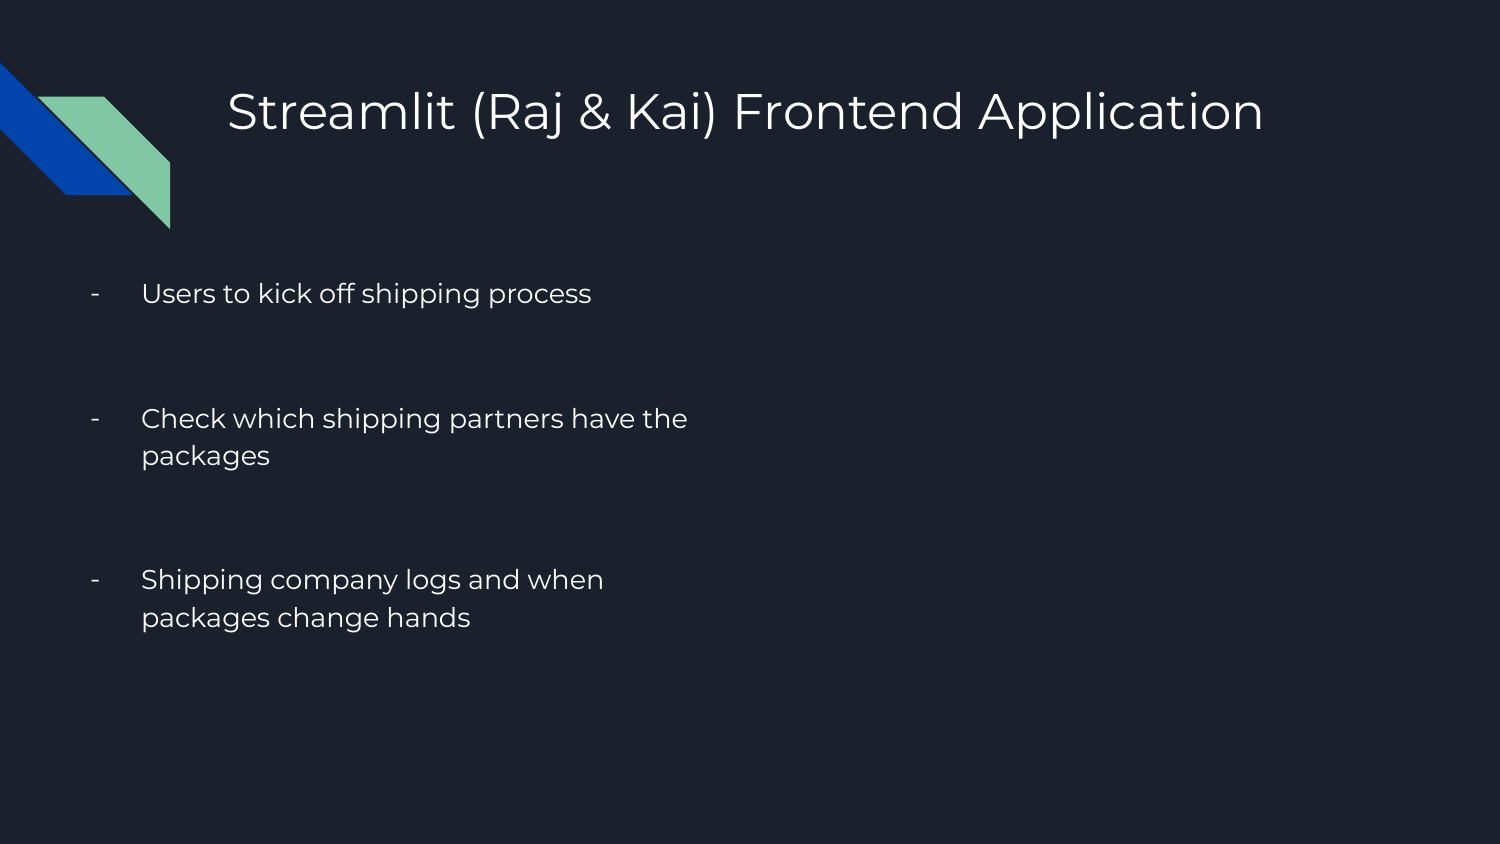

# Streamlit (Raj & Kai) Frontend Application
Users to kick off shipping process

Check which shipping partners have the packages

Shipping company logs and when packages change hands